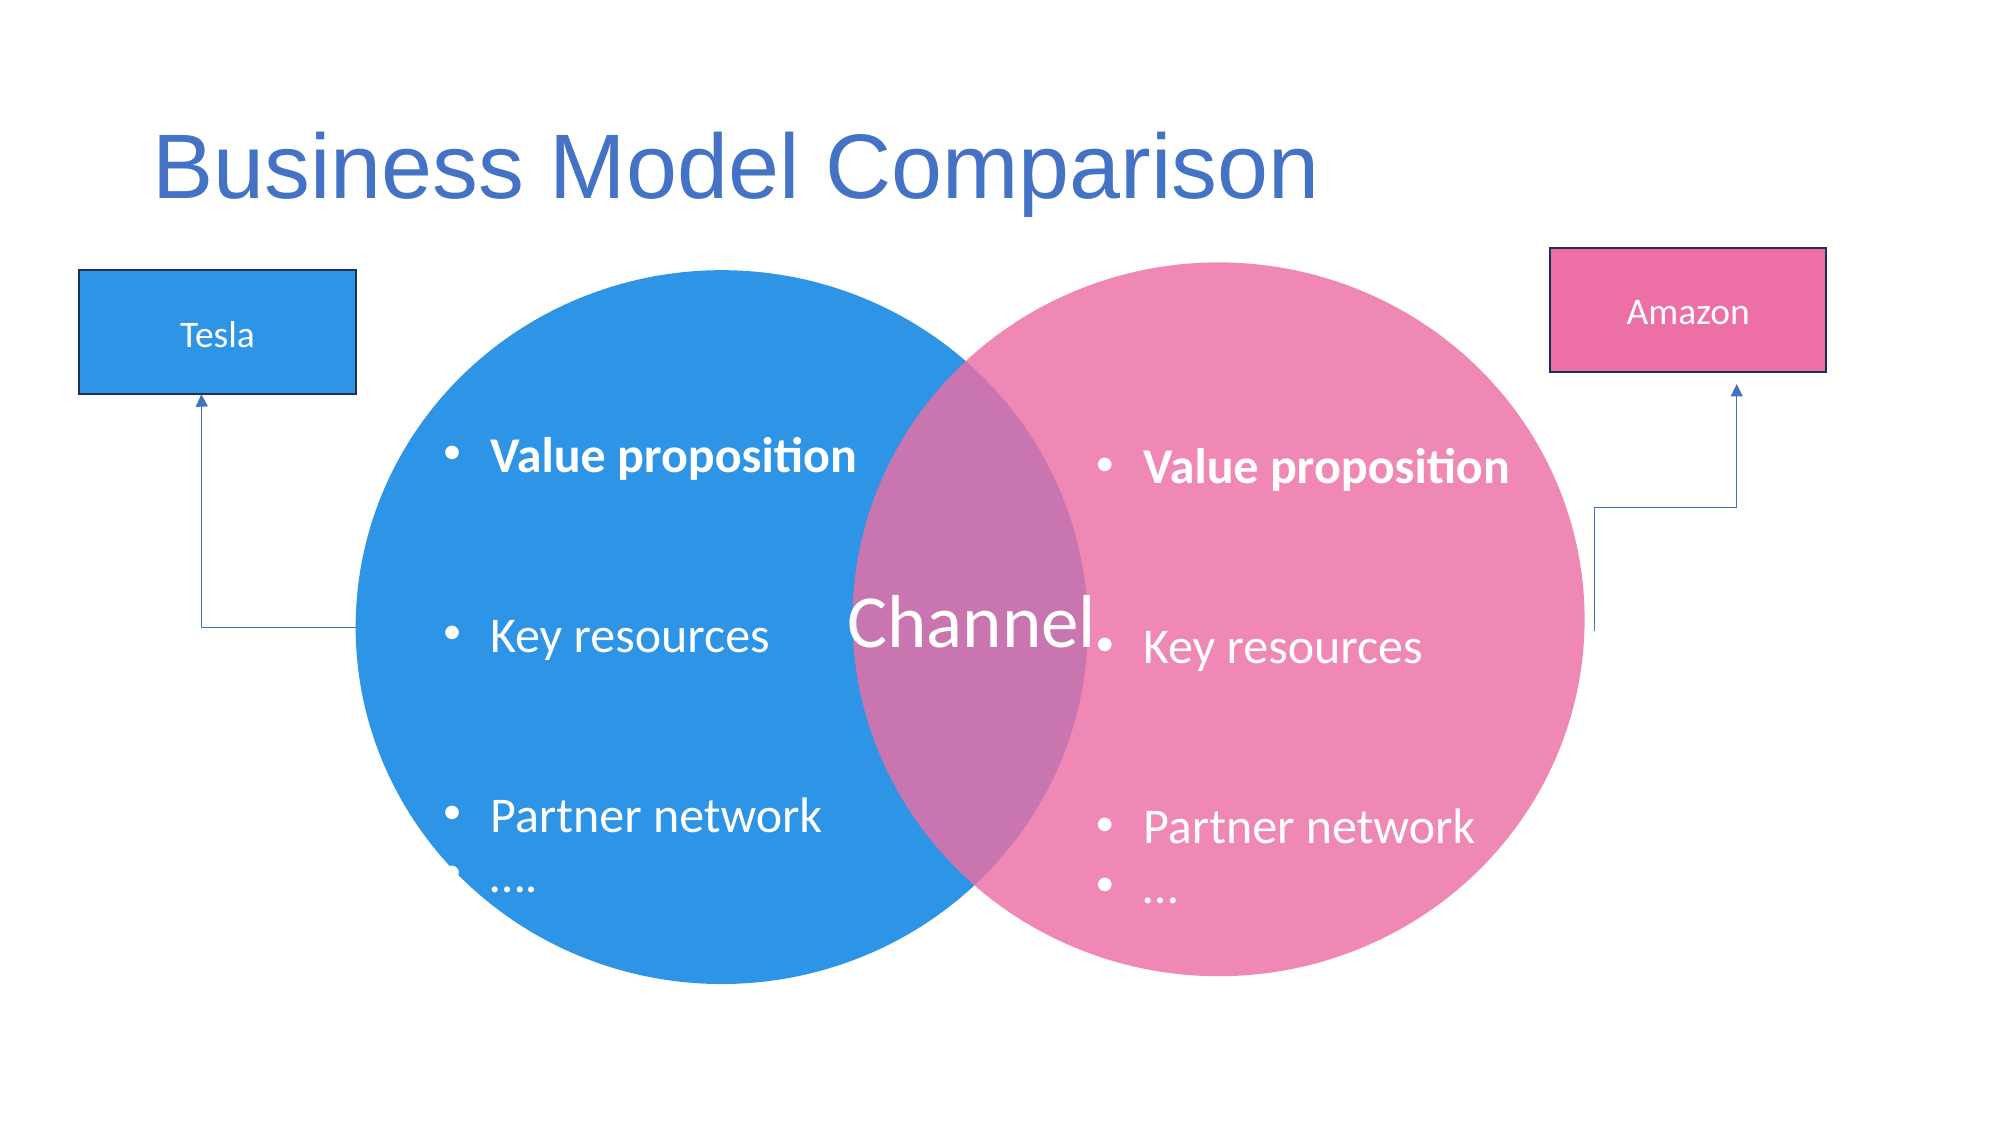

# Business Model Comparison
Amazon

Value proposition

Key resources

Partner network
….
Value proposition

Key resources

Partner network
…
Channel
Tesla